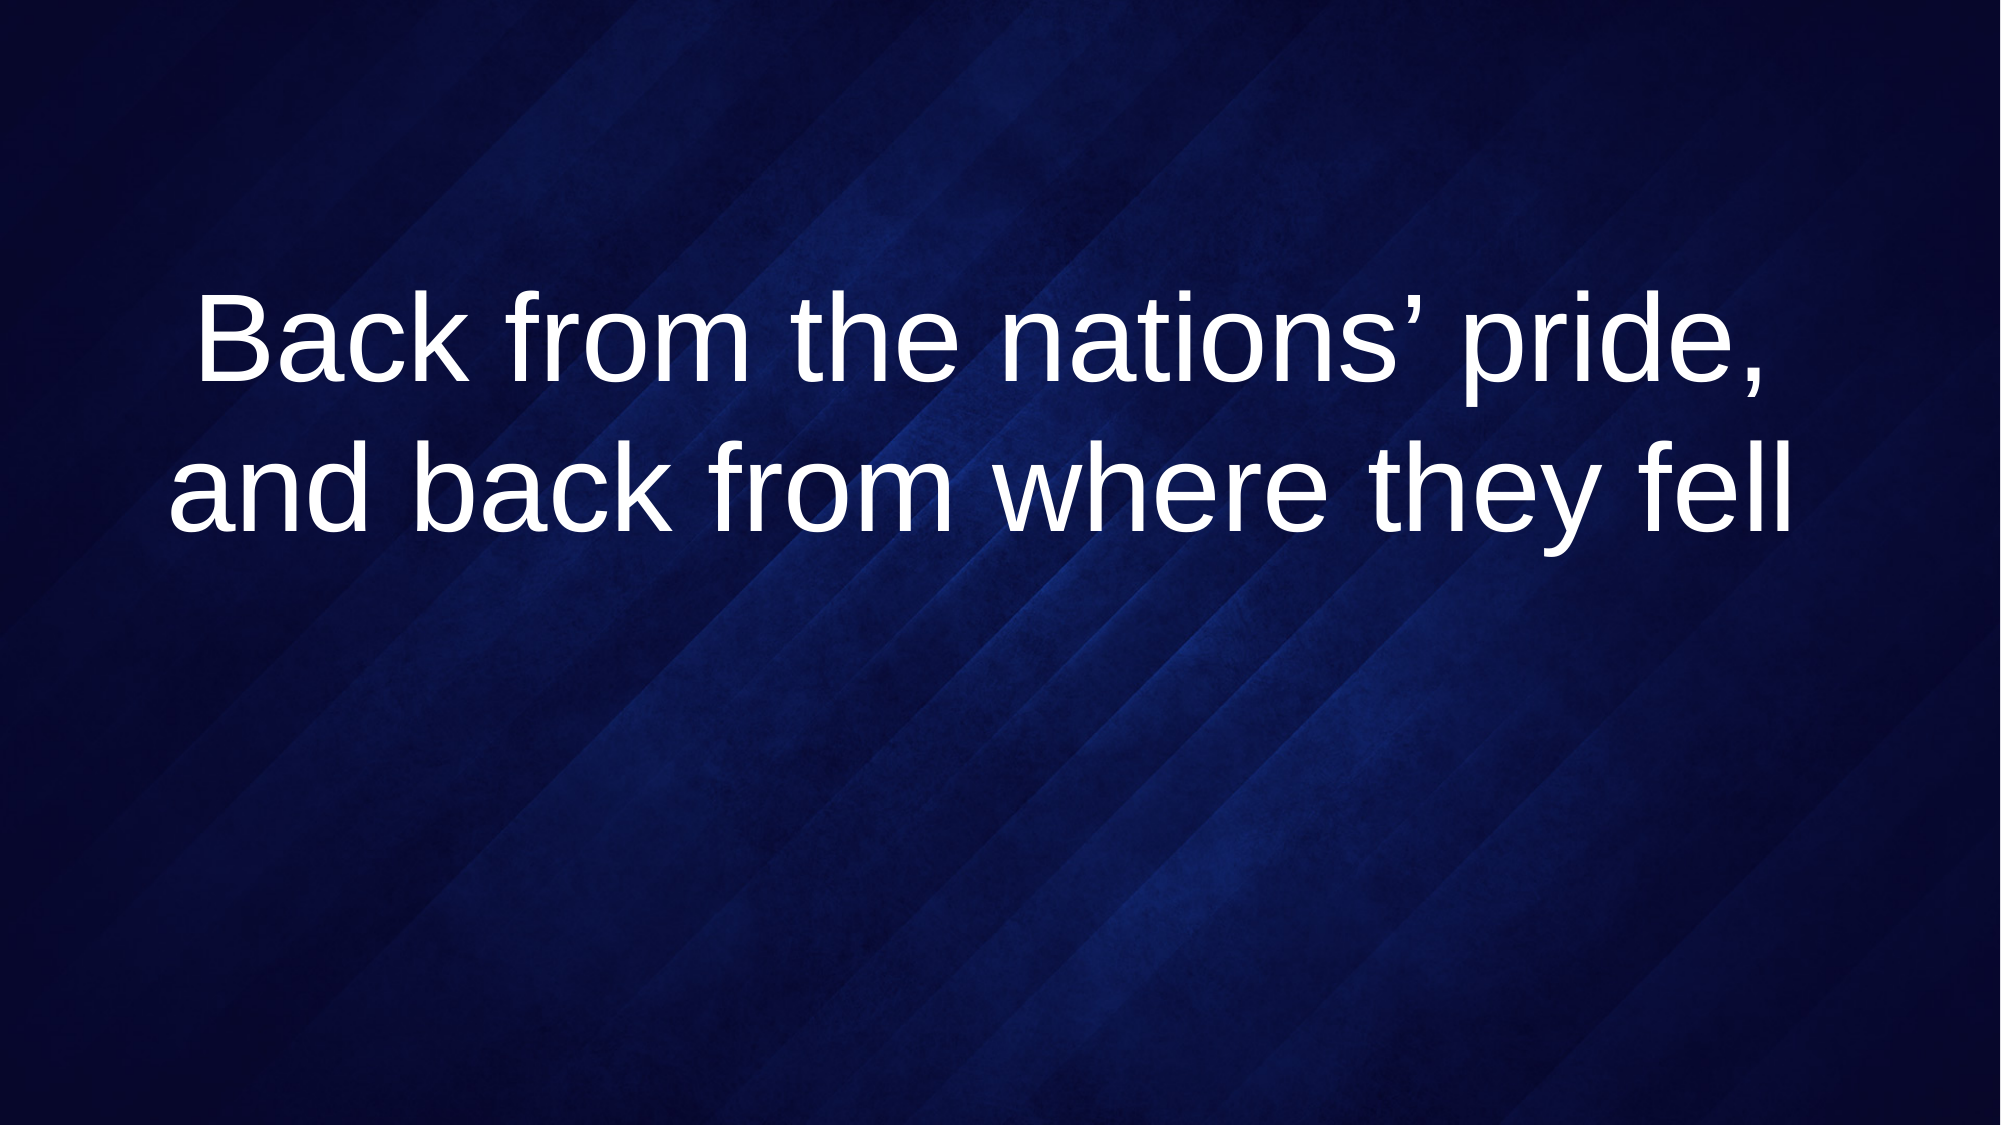

# Back from the nations’ pride, and back from where they fell